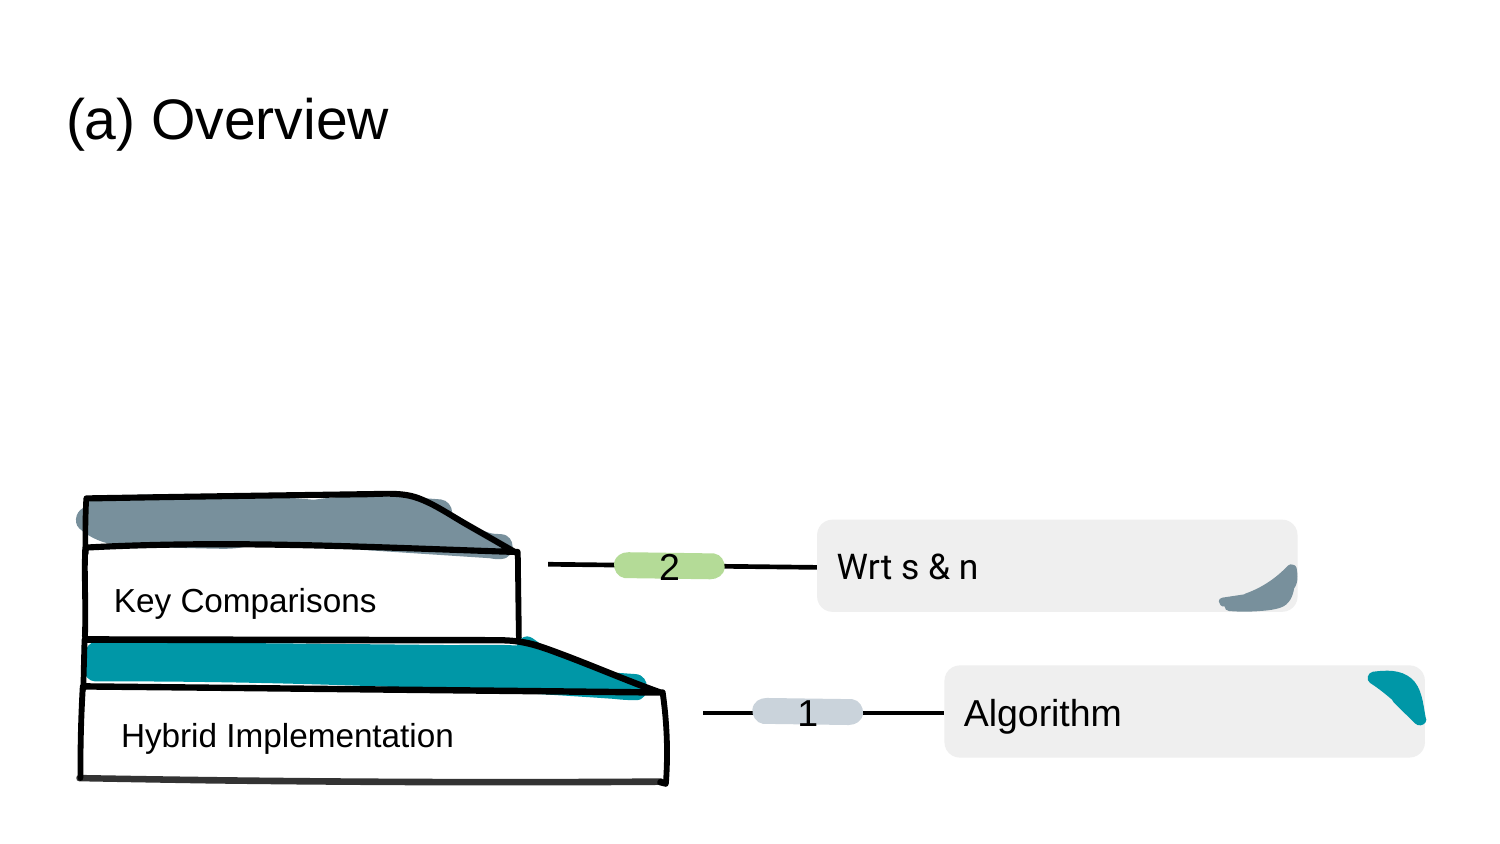

# (a) Overview

Wrt s & n

2

Key Comparisons

Algorithm

1

Hybrid Implementation